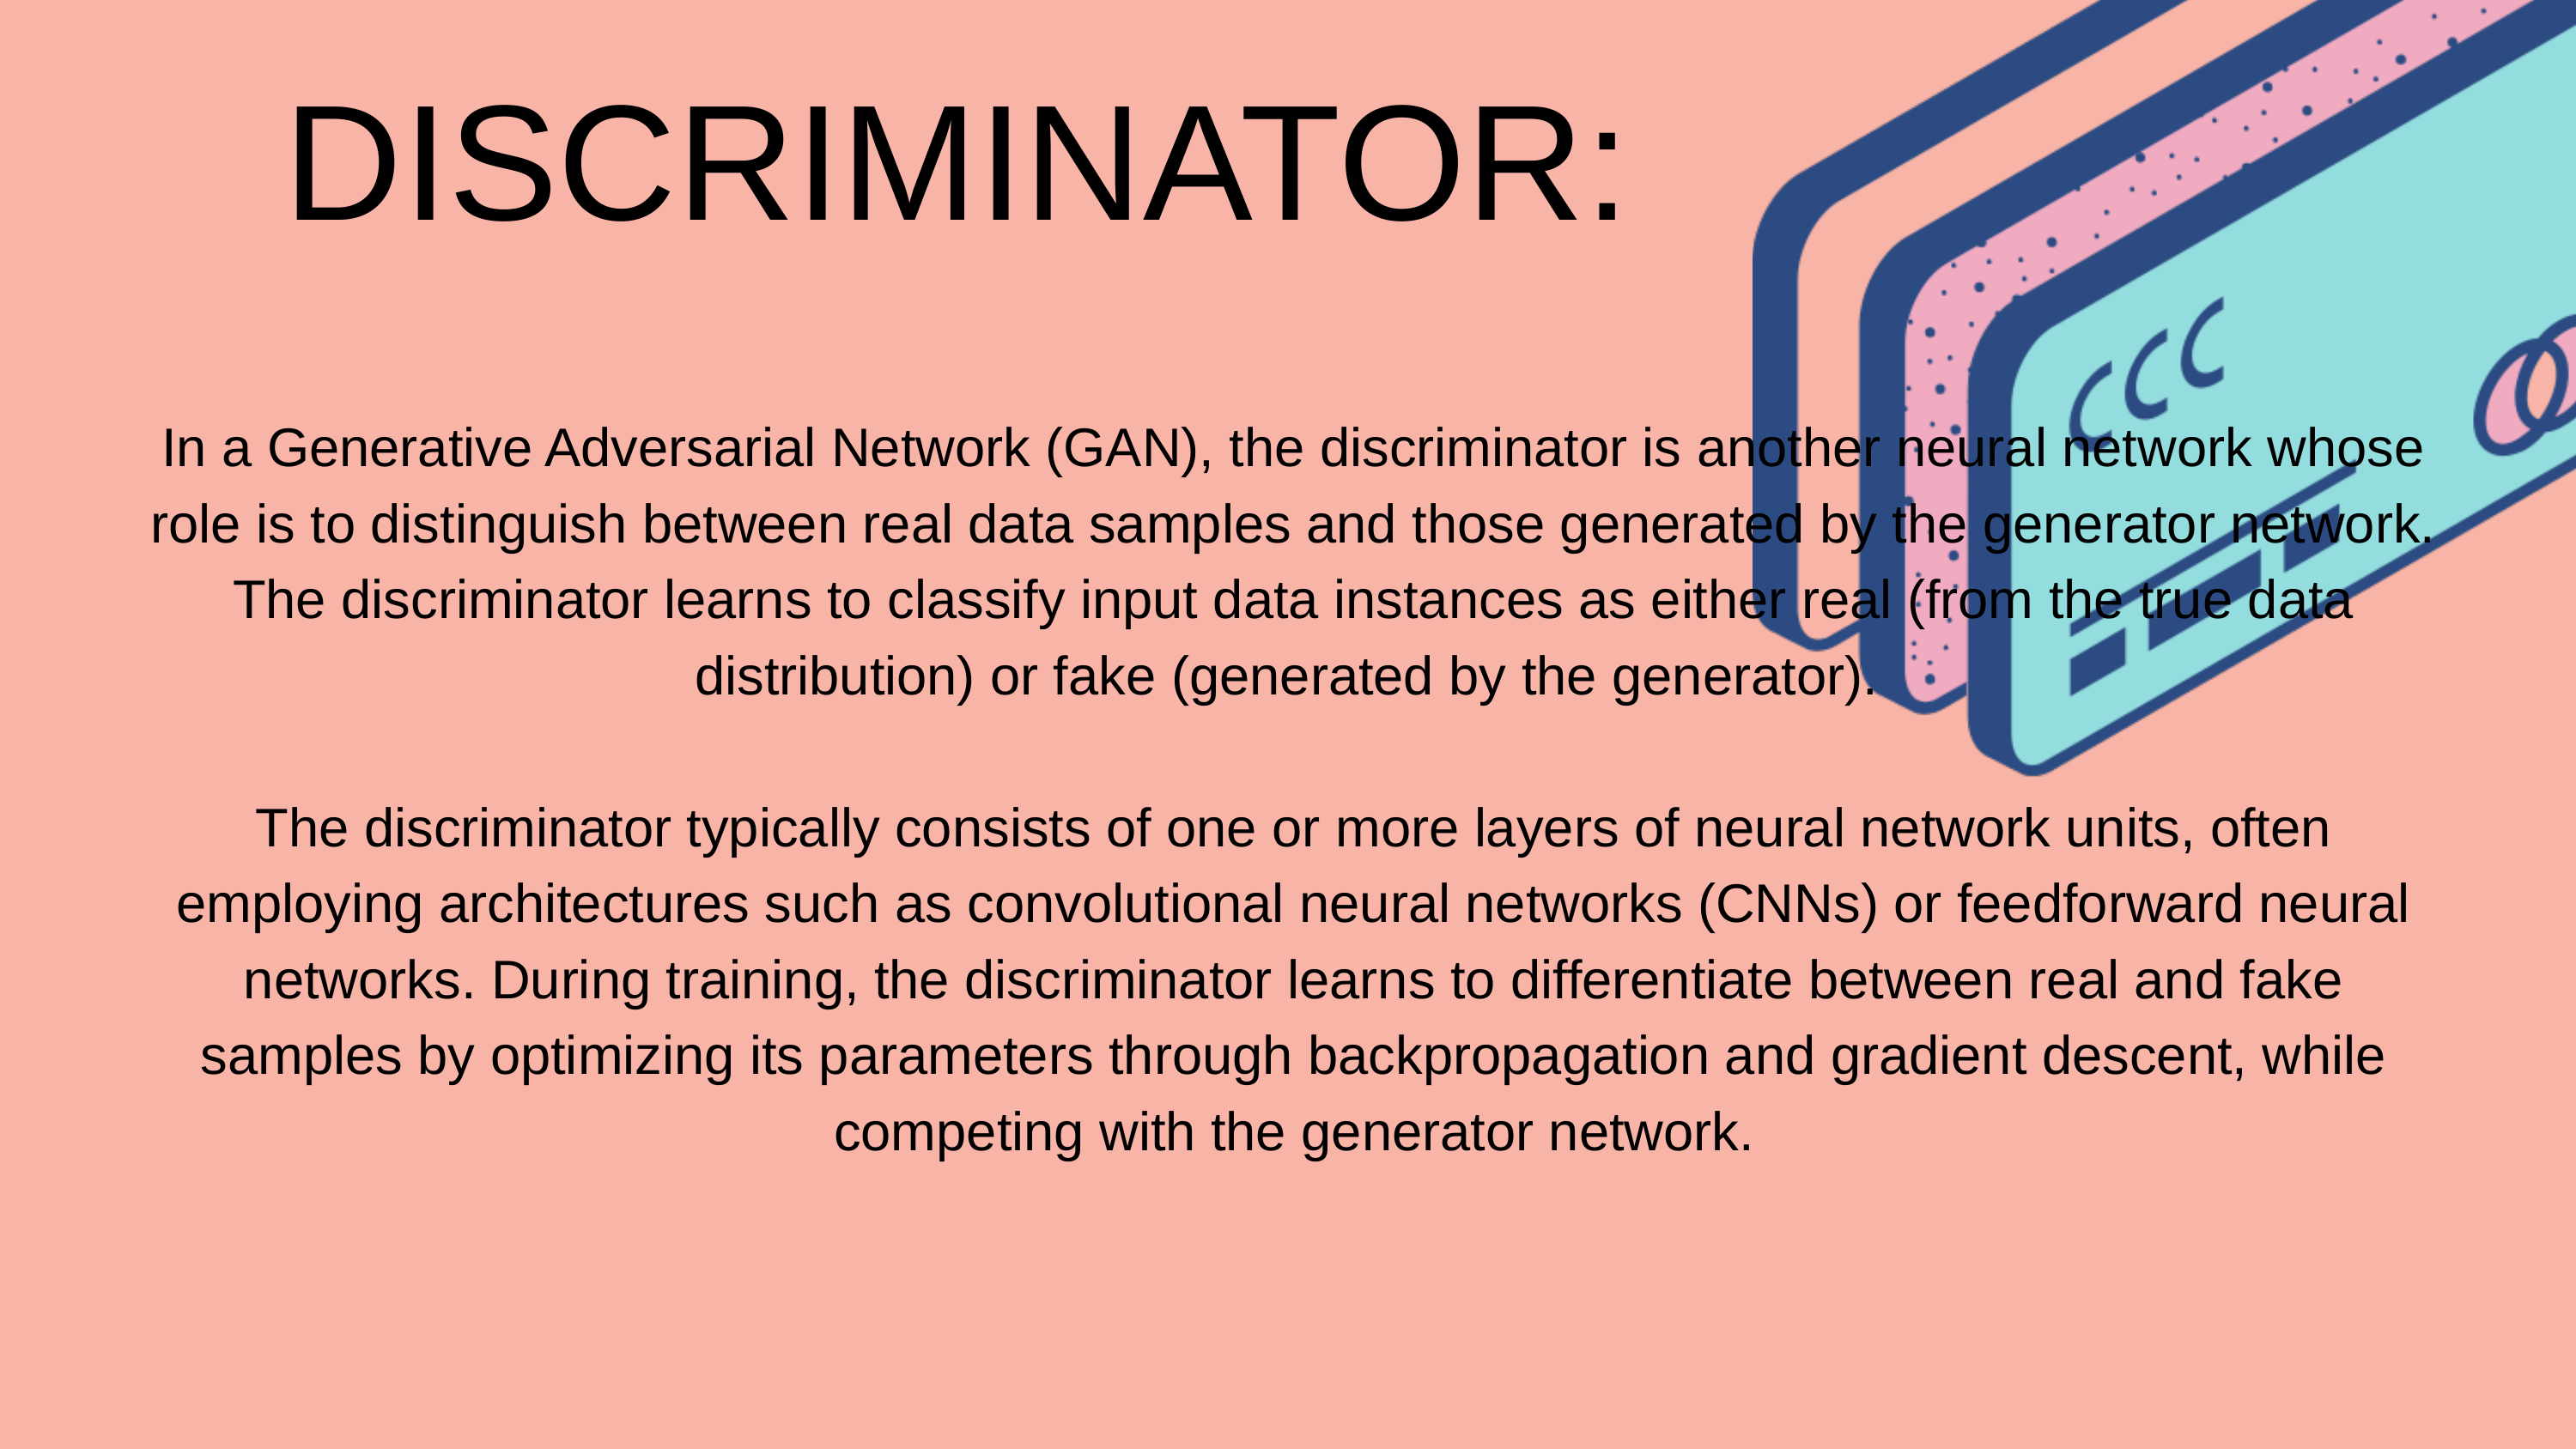

DISCRIMINATOR:
In a Generative Adversarial Network (GAN), the discriminator is another neural network whose role is to distinguish between real data samples and those generated by the generator network. The discriminator learns to classify input data instances as either real (from the true data distribution) or fake (generated by the generator).

The discriminator typically consists of one or more layers of neural network units, often employing architectures such as convolutional neural networks (CNNs) or feedforward neural networks. During training, the discriminator learns to differentiate between real and fake samples by optimizing its parameters through backpropagation and gradient descent, while competing with the generator network.